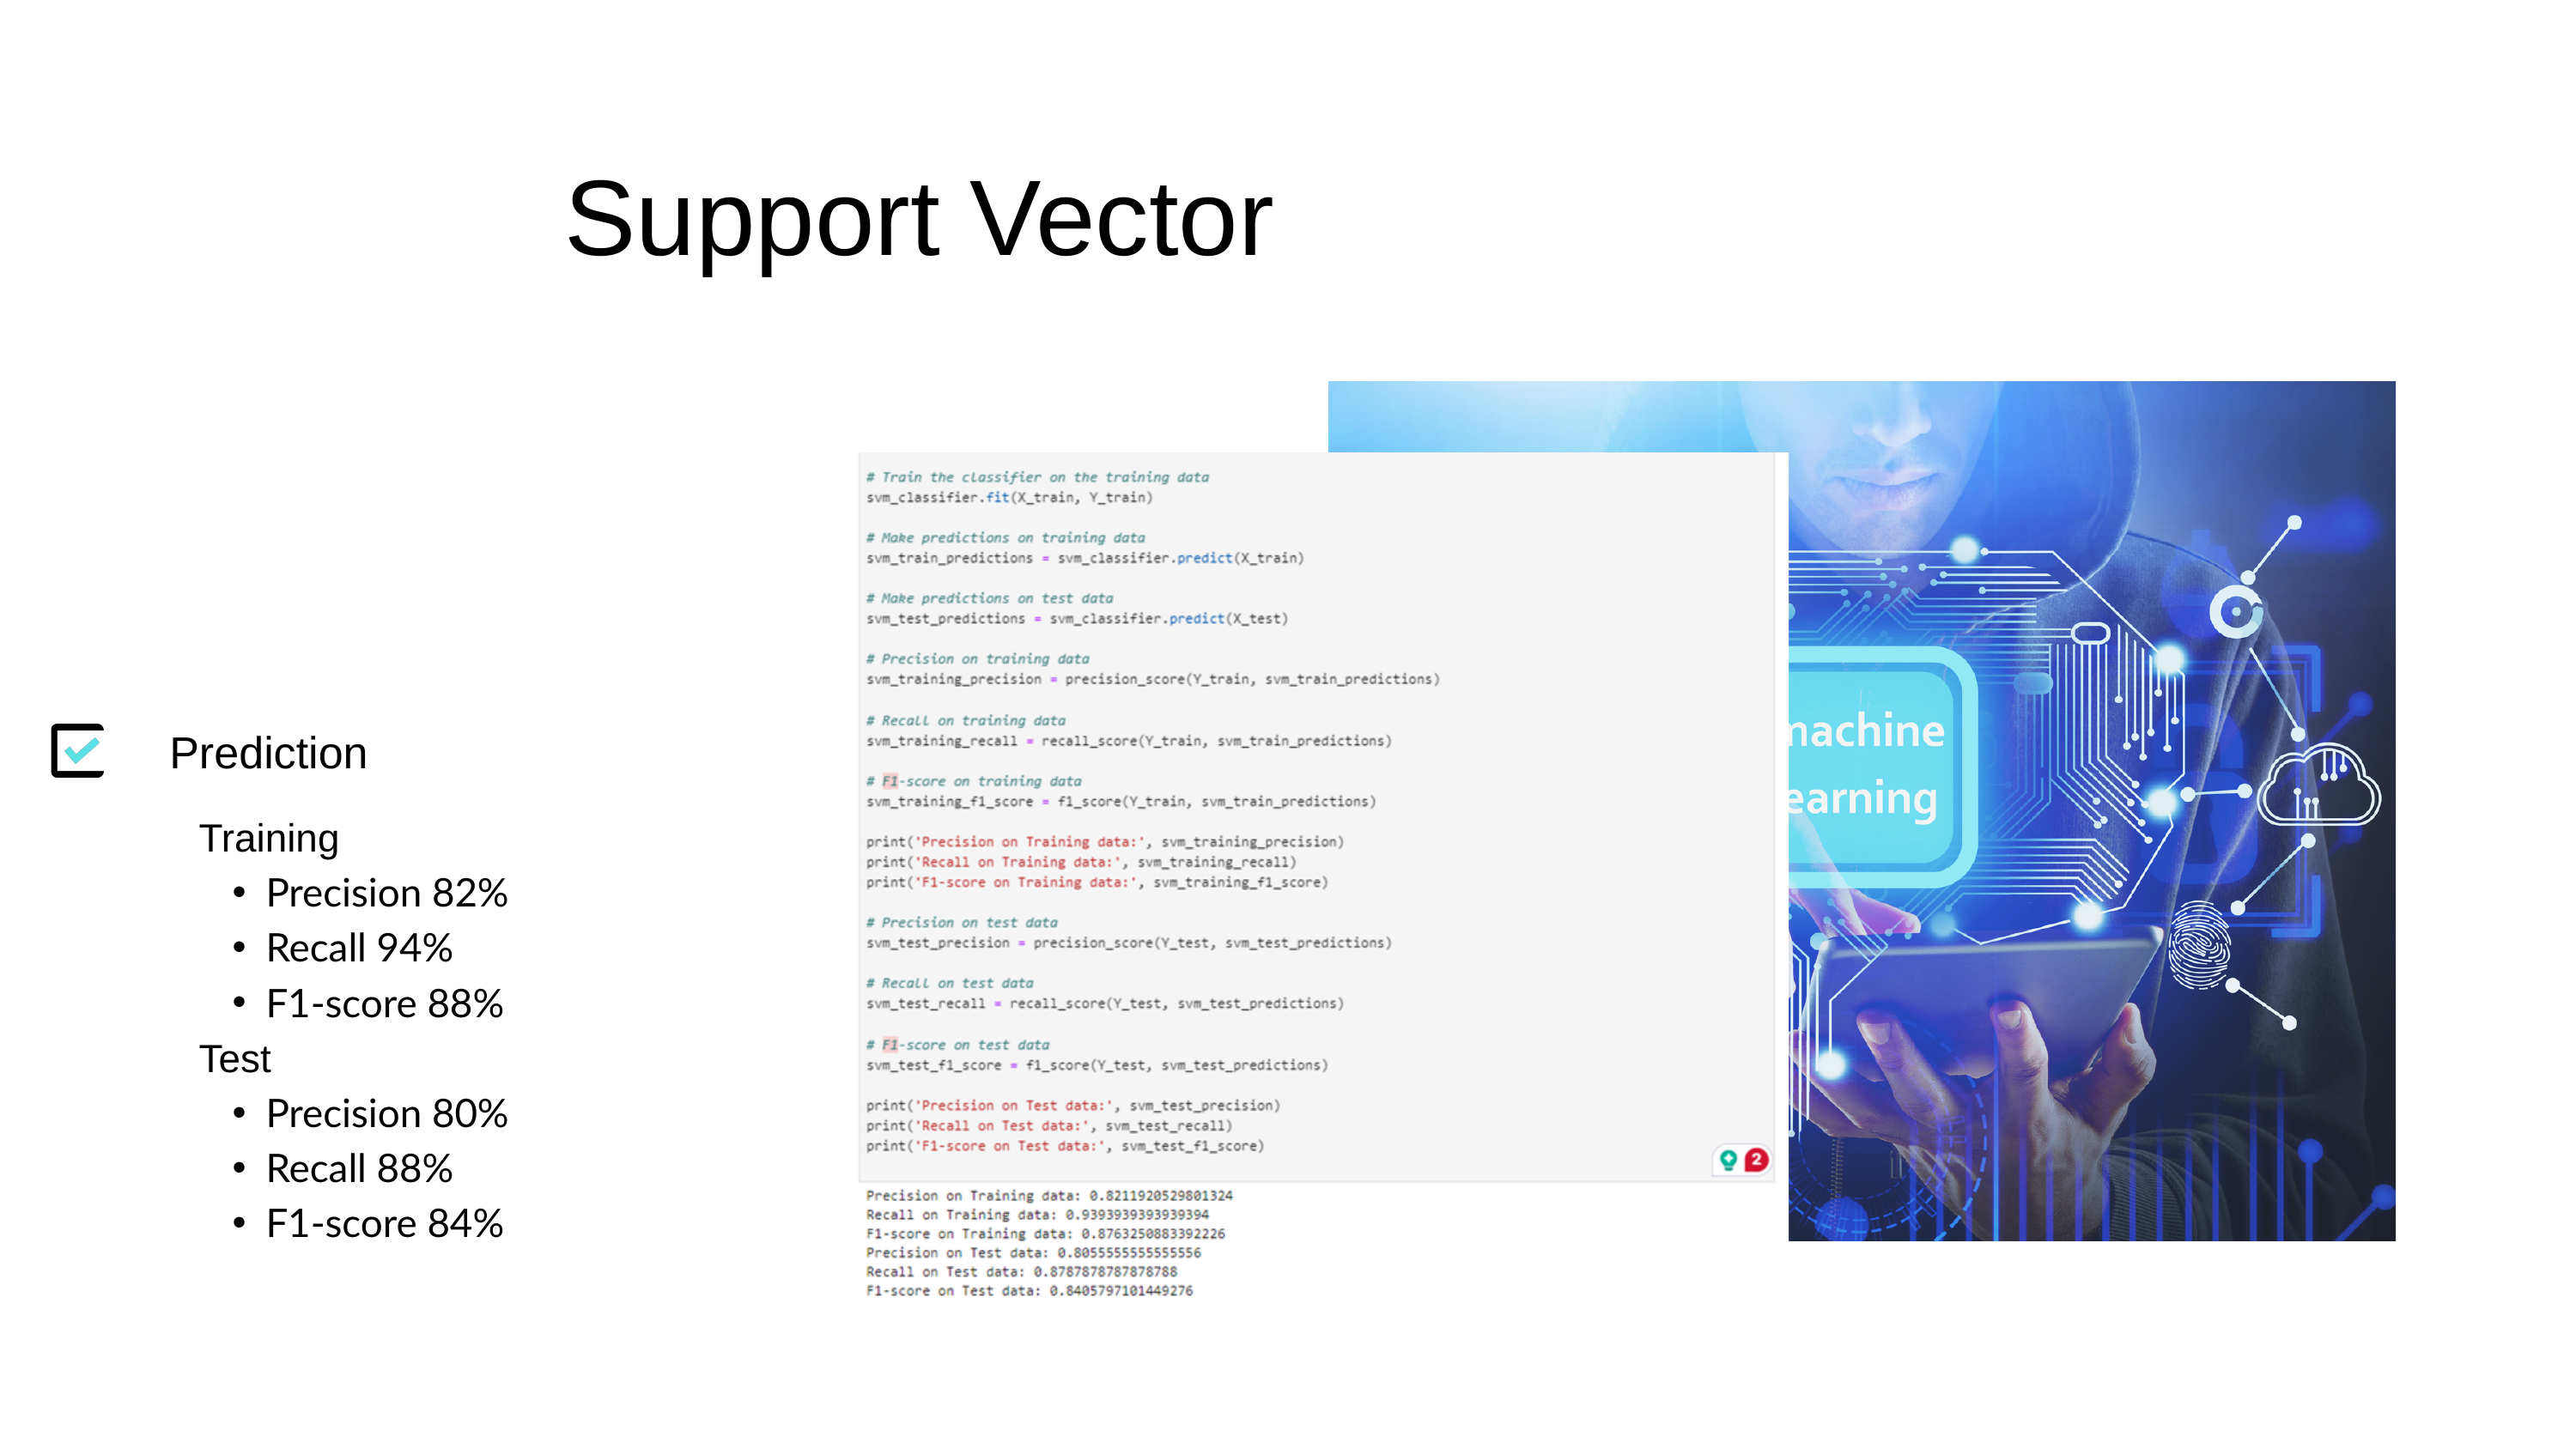

Support Vector

Prediction

Training
Precision 82%
Recall 94%
F1-score 88%
Test
Precision 80%
Recall 88%
F1-score 84%